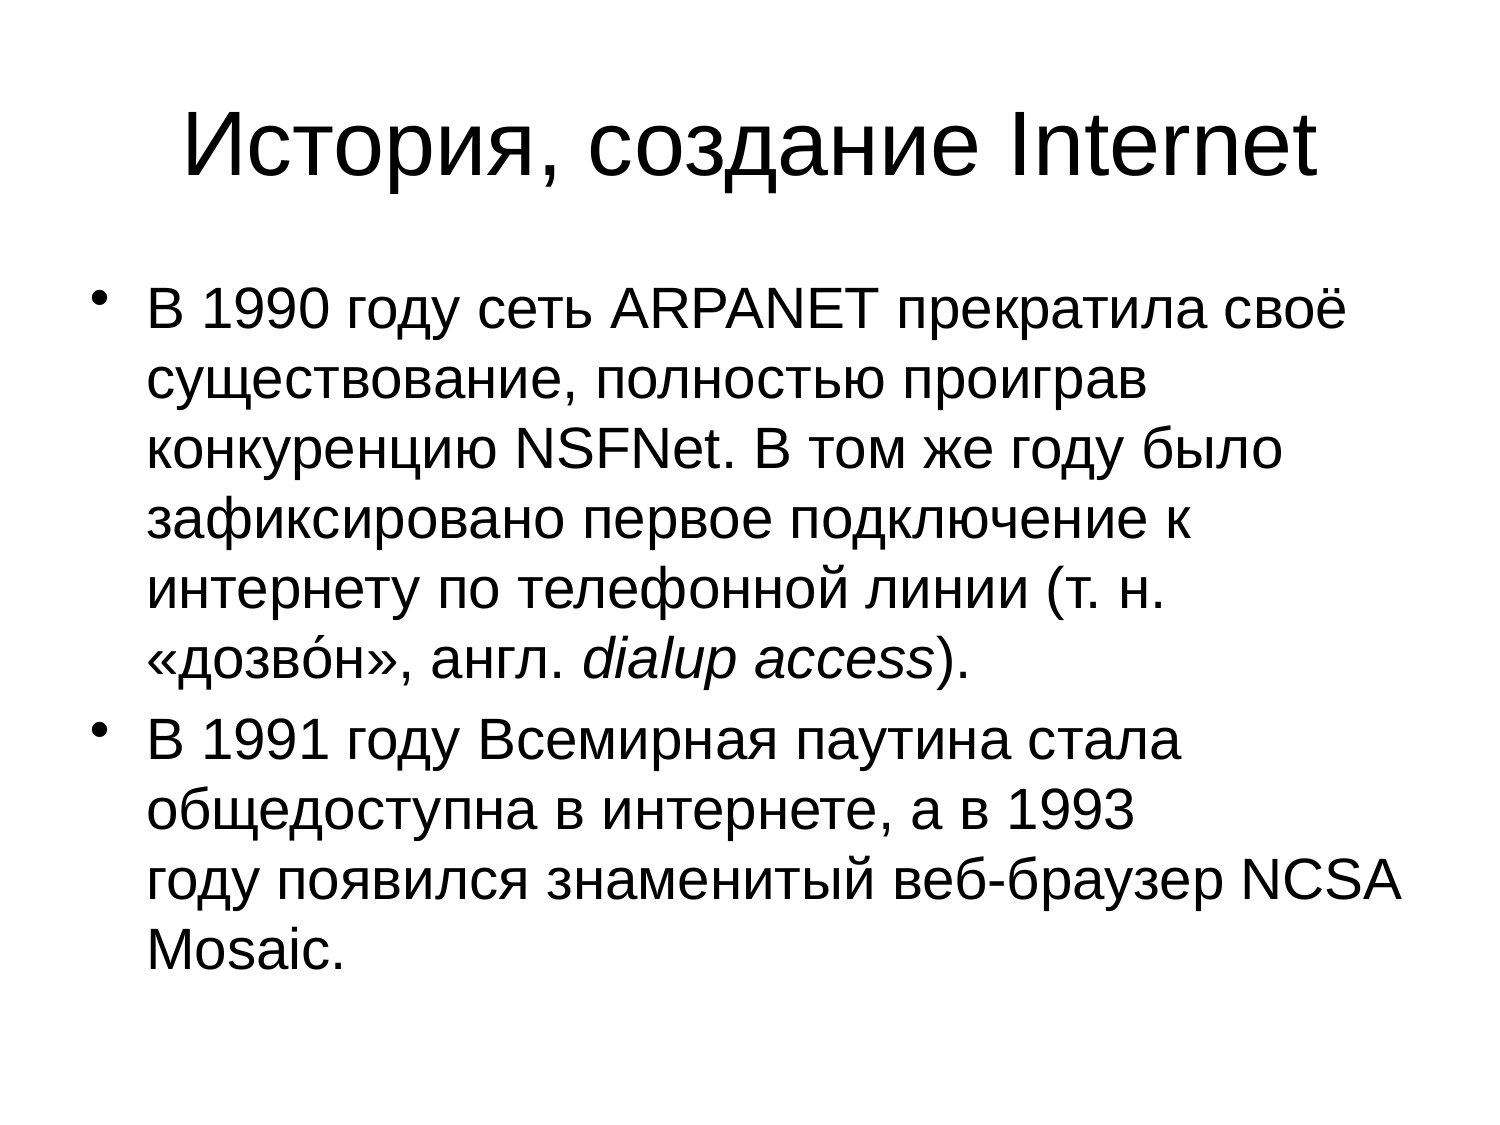

# История, создание Internet
В 1990 году сеть ARPANET прекратила своё существование, полностью проиграв конкуренцию NSFNet. В том же году было зафиксировано первое подключение к интернету по телефонной линии (т. н. «дозво́н», англ. dialup access).
В 1991 году Всемирная паутина стала общедоступна в интернете, а в 1993 году появился знаменитый веб-браузер NCSA Mosaic.